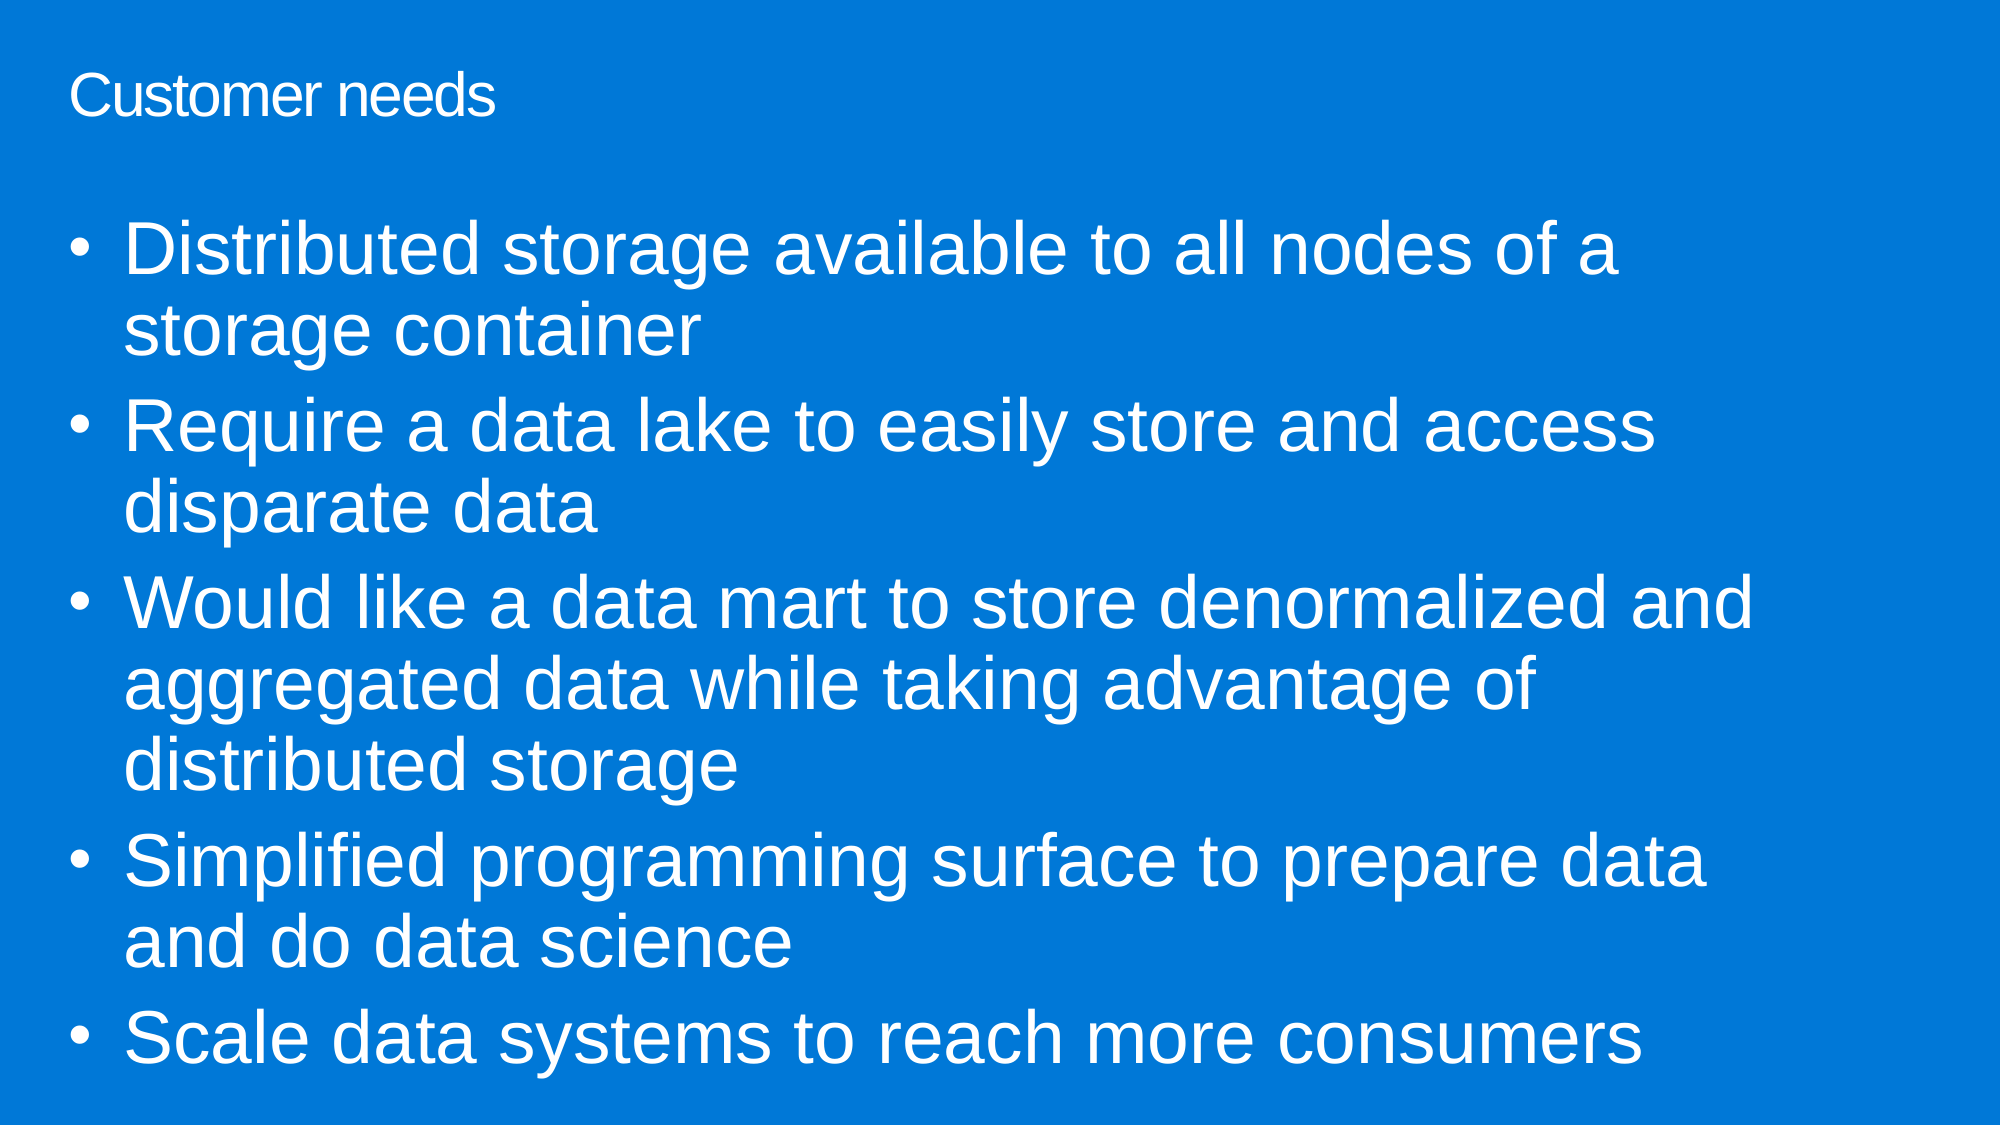

# Customer needs
Distributed storage available to all nodes of a storage container
Require a data lake to easily store and access disparate data
Would like a data mart to store denormalized and aggregated data while taking advantage of distributed storage
Simplified programming surface to prepare data and do data science
Scale data systems to reach more consumers